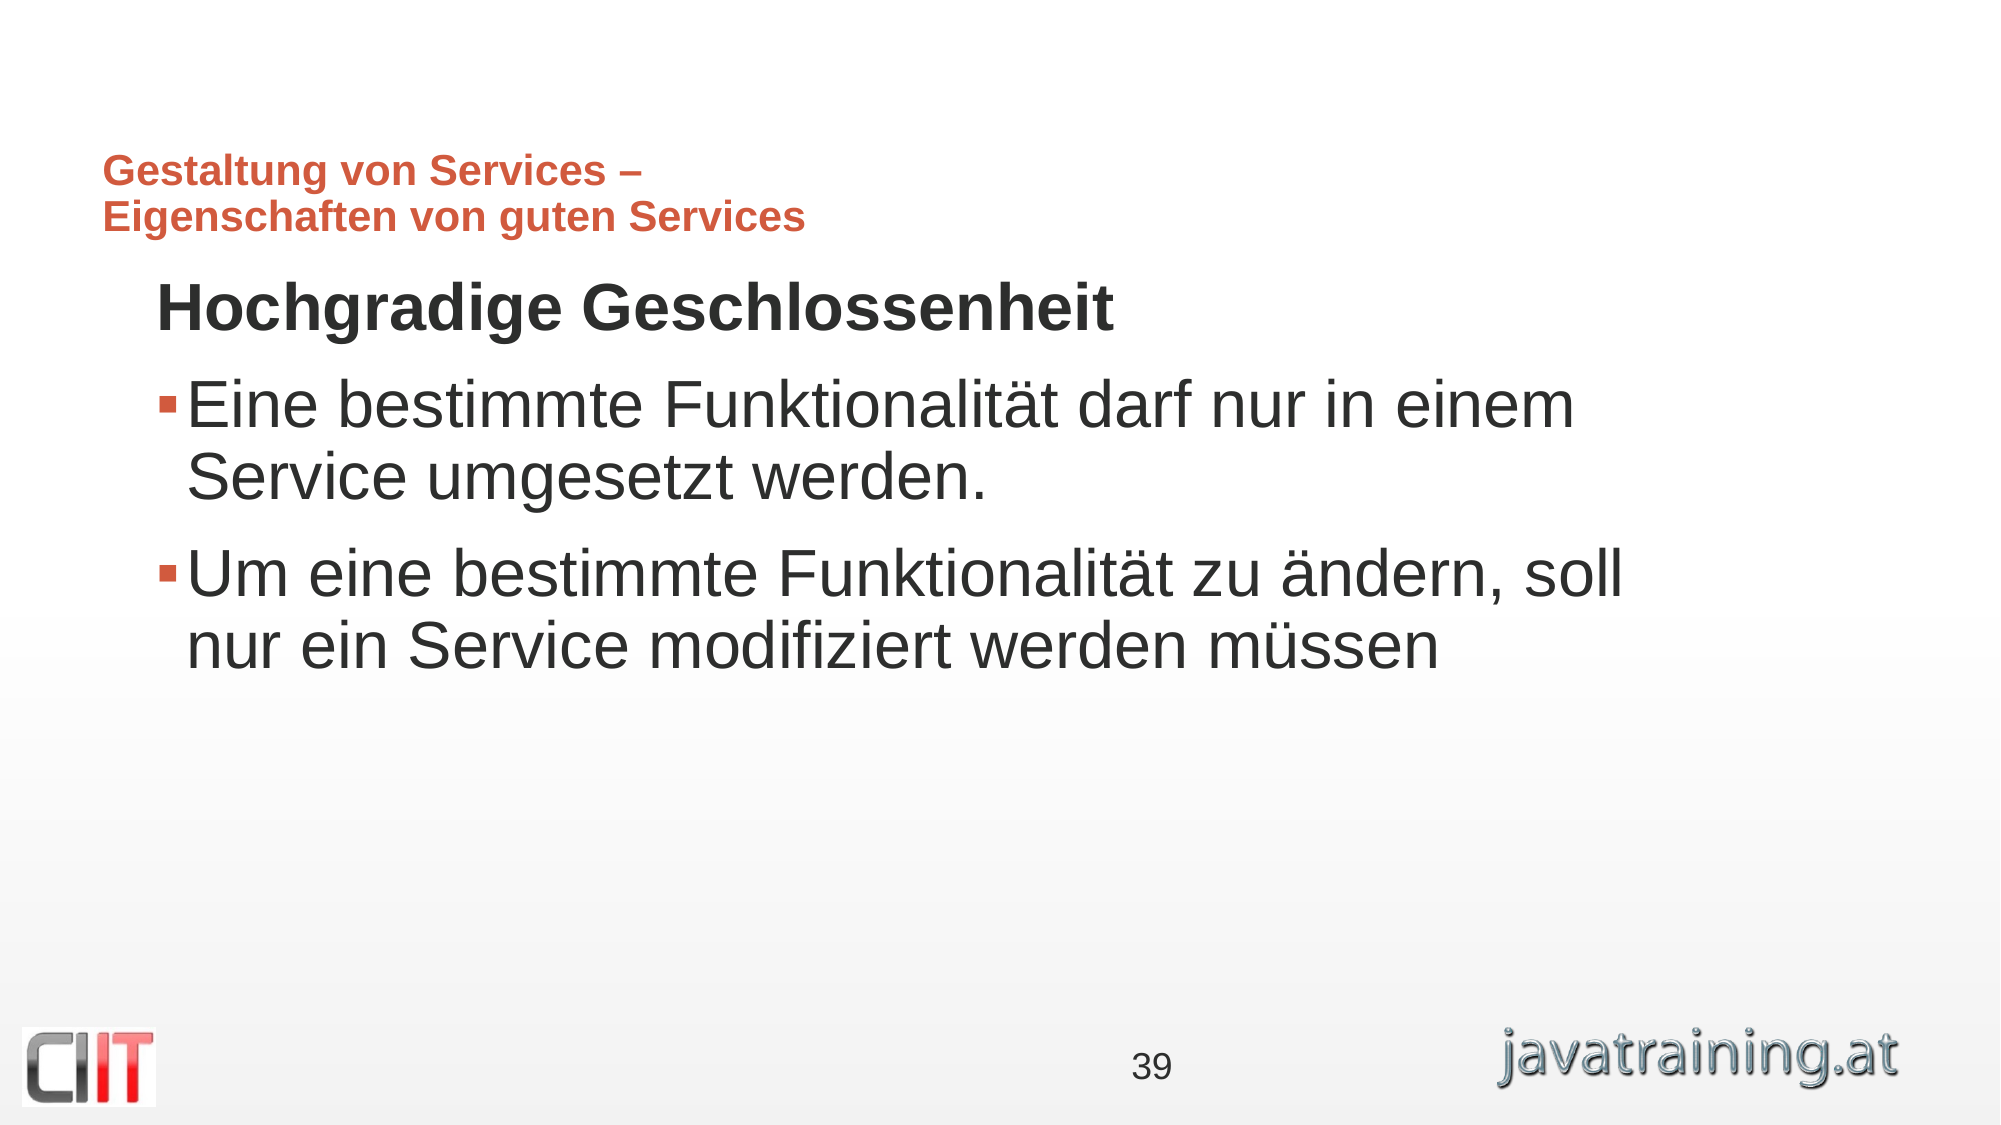

# Gestaltung von Services – Eigenschaften von guten Services
Hochgradige Geschlossenheit
Eine bestimmte Funktionalität darf nur in einem Service umgesetzt werden.
Um eine bestimmte Funktionalität zu ändern, soll nur ein Service modifiziert werden müssen

39